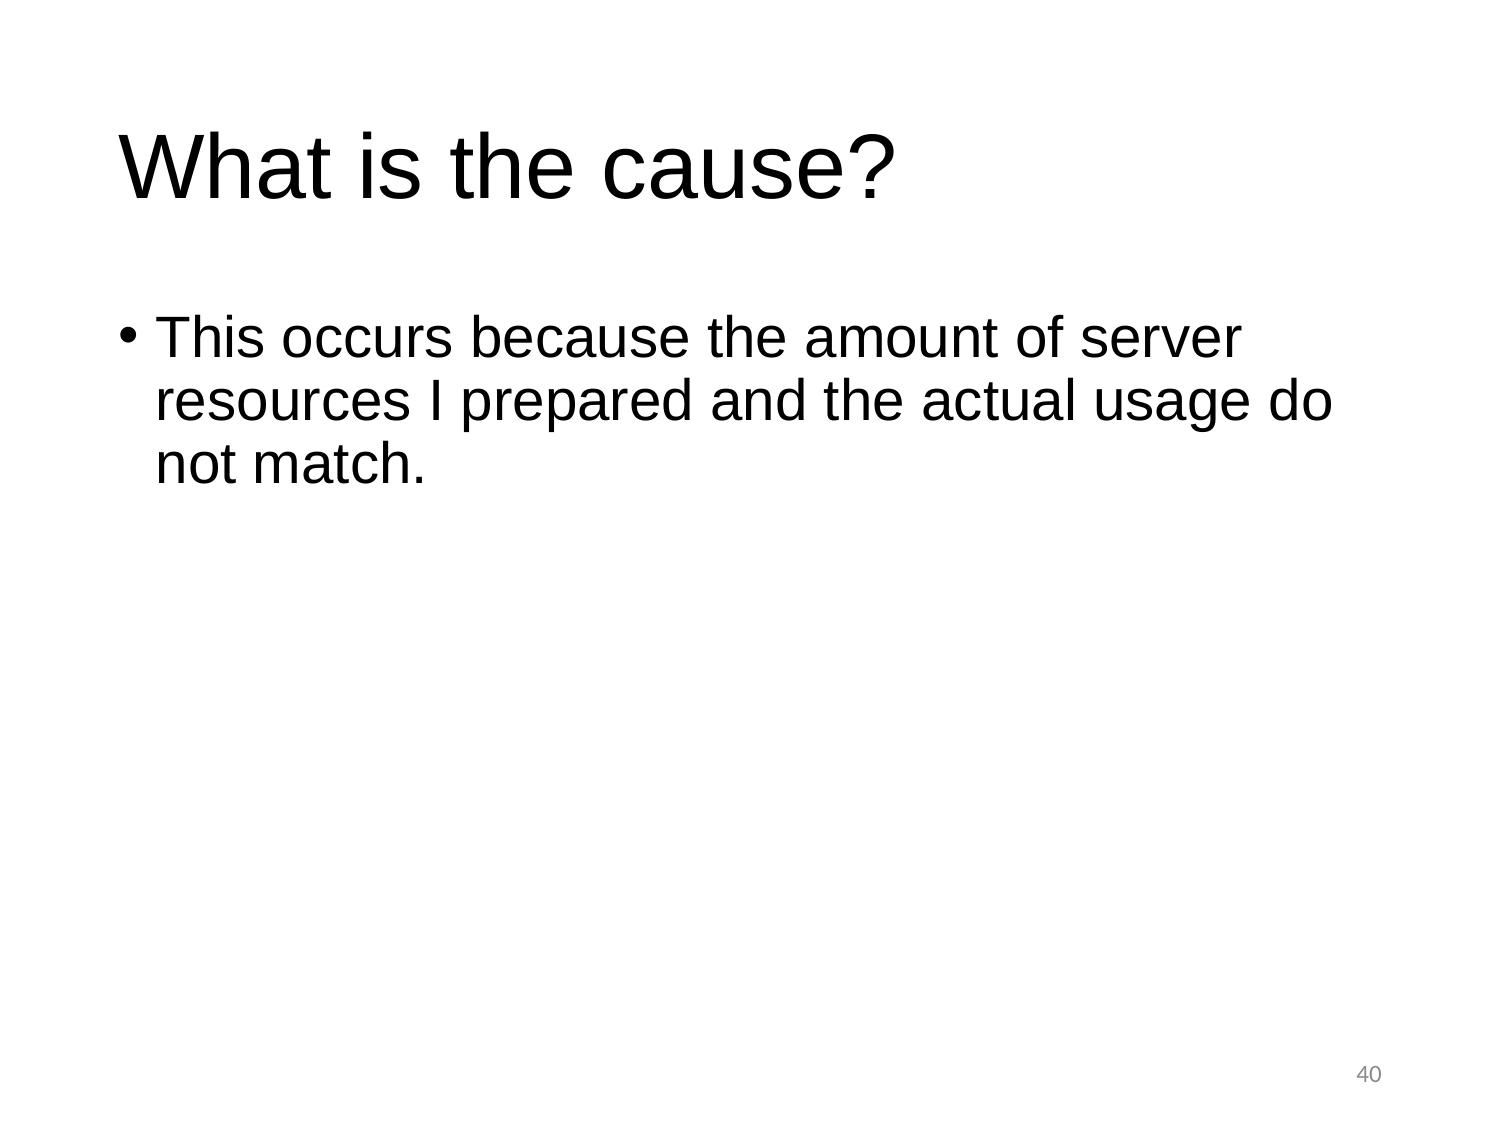

# What is the cause?
This occurs because the amount of server resources I prepared and the actual usage do not match.
40